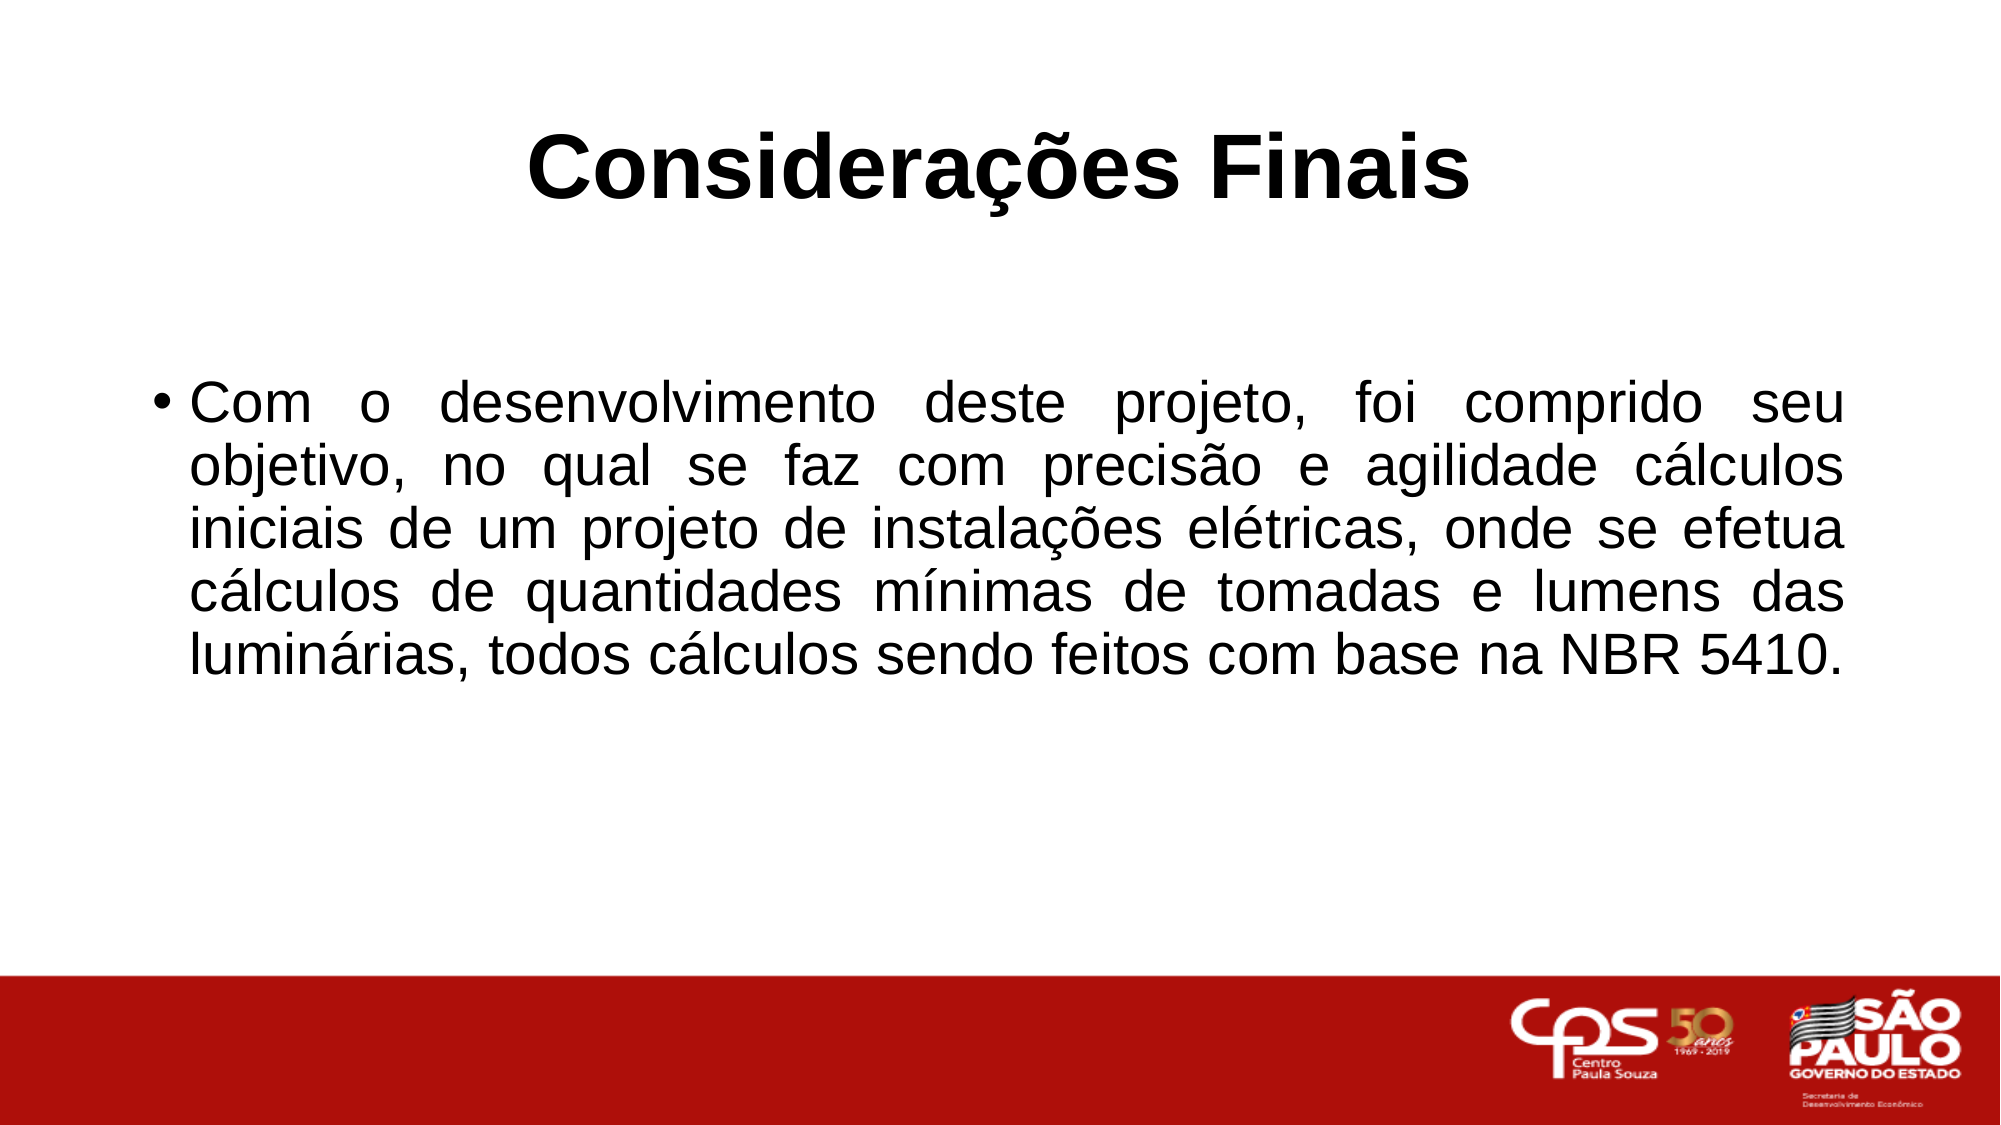

# Considerações Finais
Com o desenvolvimento deste projeto, foi comprido seu objetivo, no qual se faz com precisão e agilidade cálculos iniciais de um projeto de instalações elétricas, onde se efetua cálculos de quantidades mínimas de tomadas e lumens das luminárias, todos cálculos sendo feitos com base na NBR 5410.